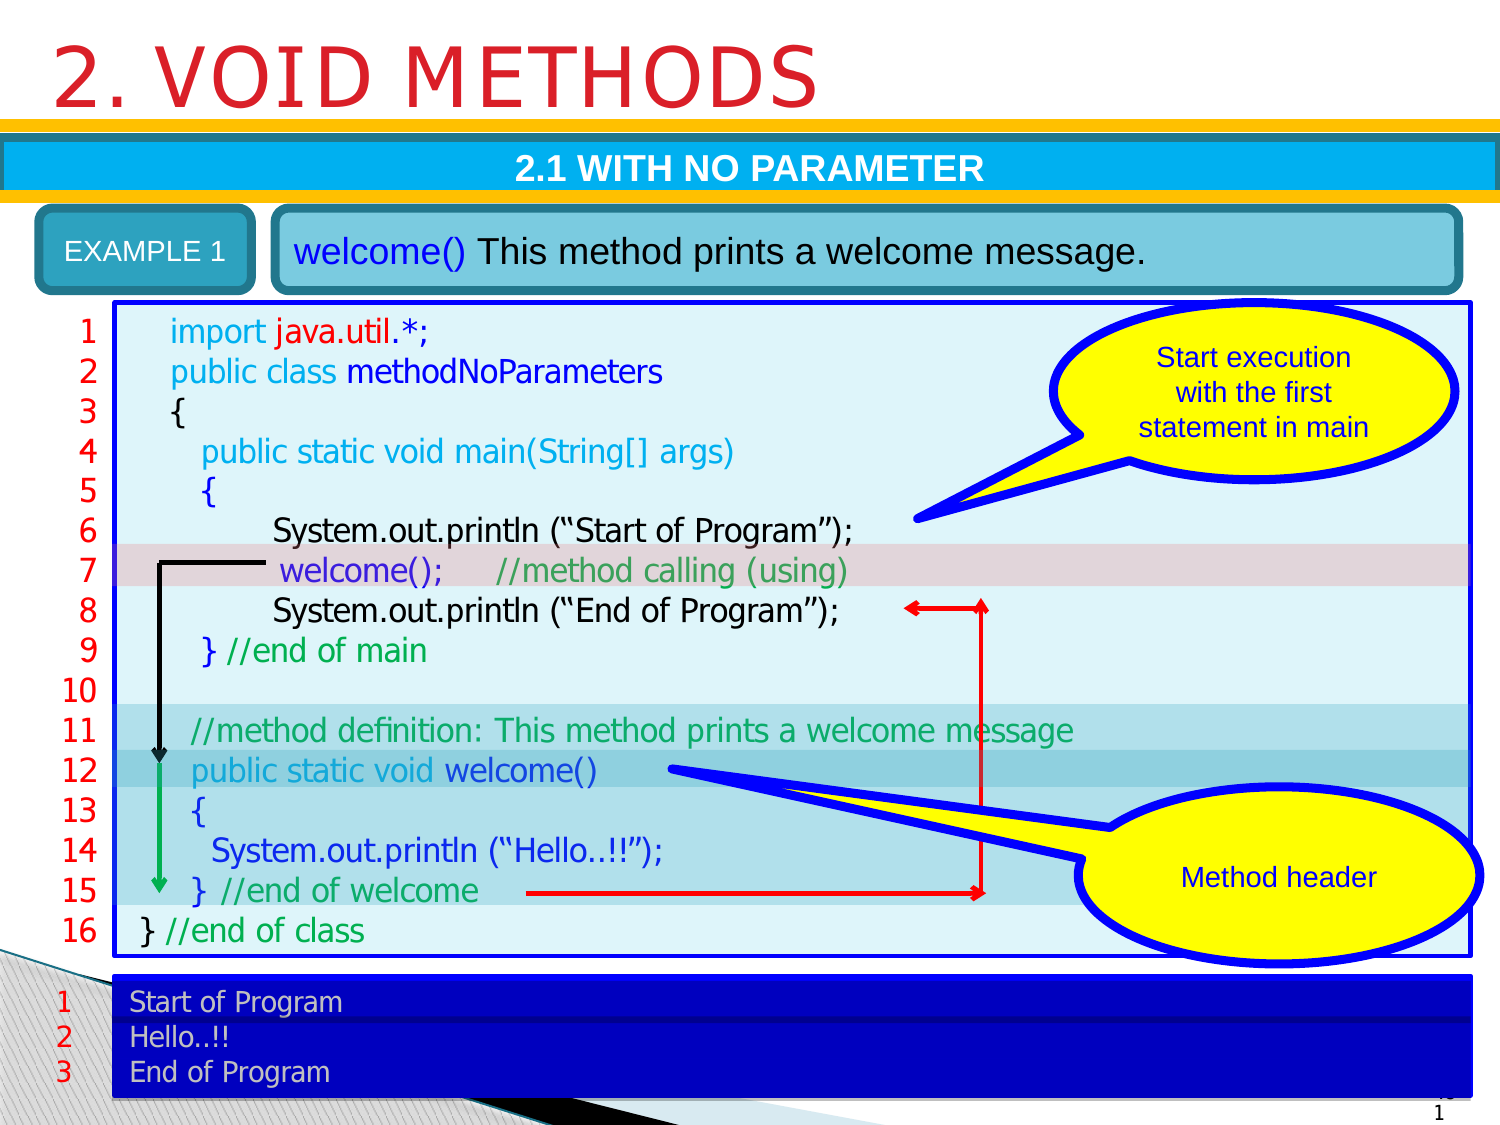

# 2. VOID METHODS
2.1 WITH NO PARAMETER
EXAMPLE 1
welcome() This method prints a welcome message.
1
2
3
4
5
6
7
8
9
10
11
12
13
14
15
16
    import java.util.*;
    public class methodNoParameters
    {
       public static void main(String[] args)
       {
              System.out.println (“Start of Program”);
	welcome();     //method calling (using)
              System.out.println (“End of Program”);
       } //end of main

      //method definition: This method prints a welcome message
      public static void welcome()
      {
        System.out.println (“Hello..!!”);
      } //end of welcome
 } //end of class
Start execution with the first statement in main

Method header
1
2
3
Start of Program
Hello..!!
End of Program

481